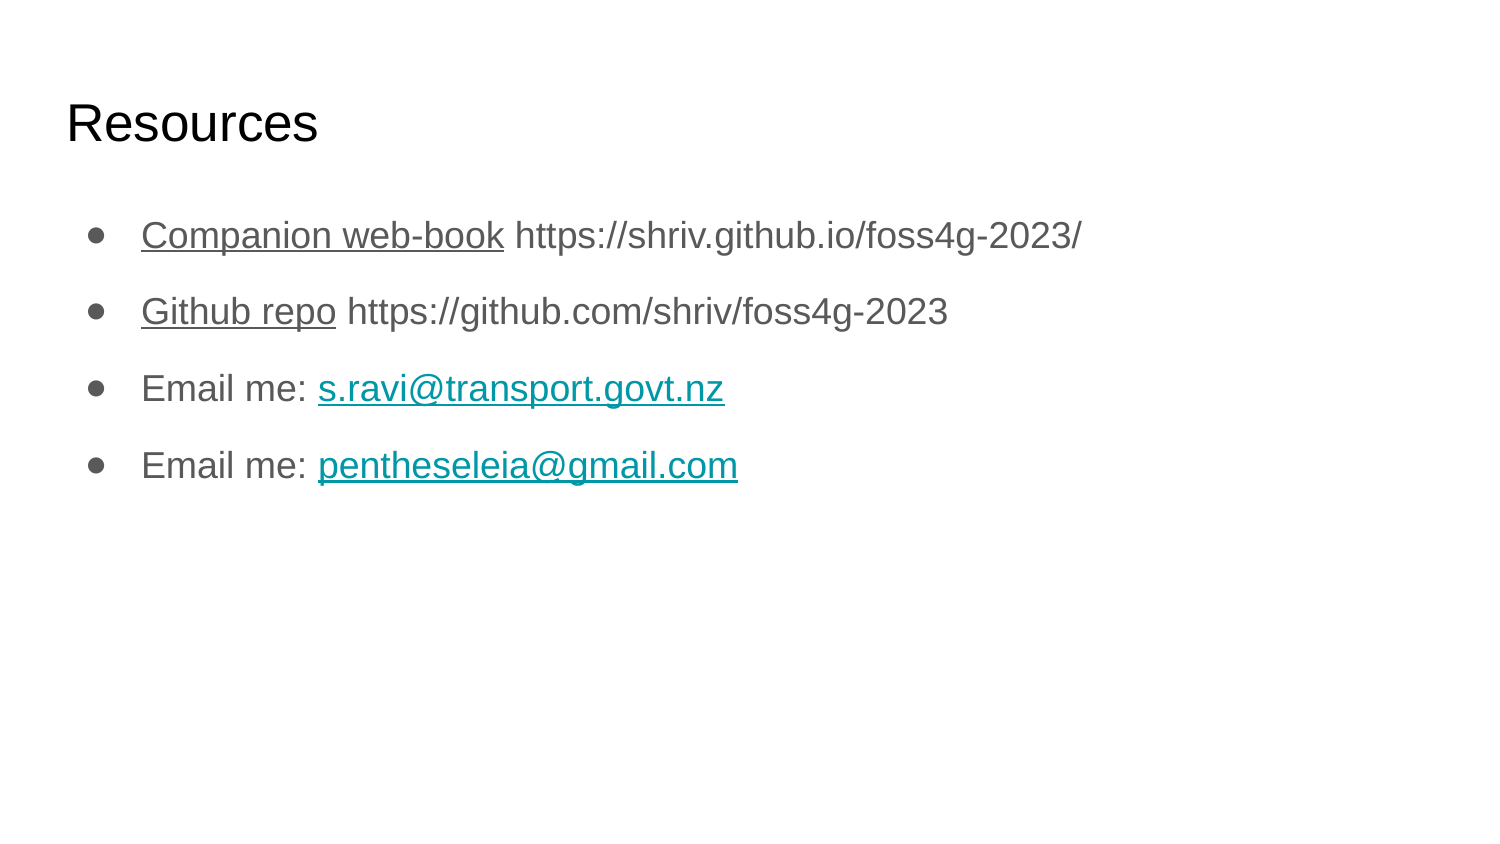

# Resources
Companion web-book https://shriv.github.io/foss4g-2023/
Github repo https://github.com/shriv/foss4g-2023
Email me: s.ravi@transport.govt.nz
Email me: pentheseleia@gmail.com